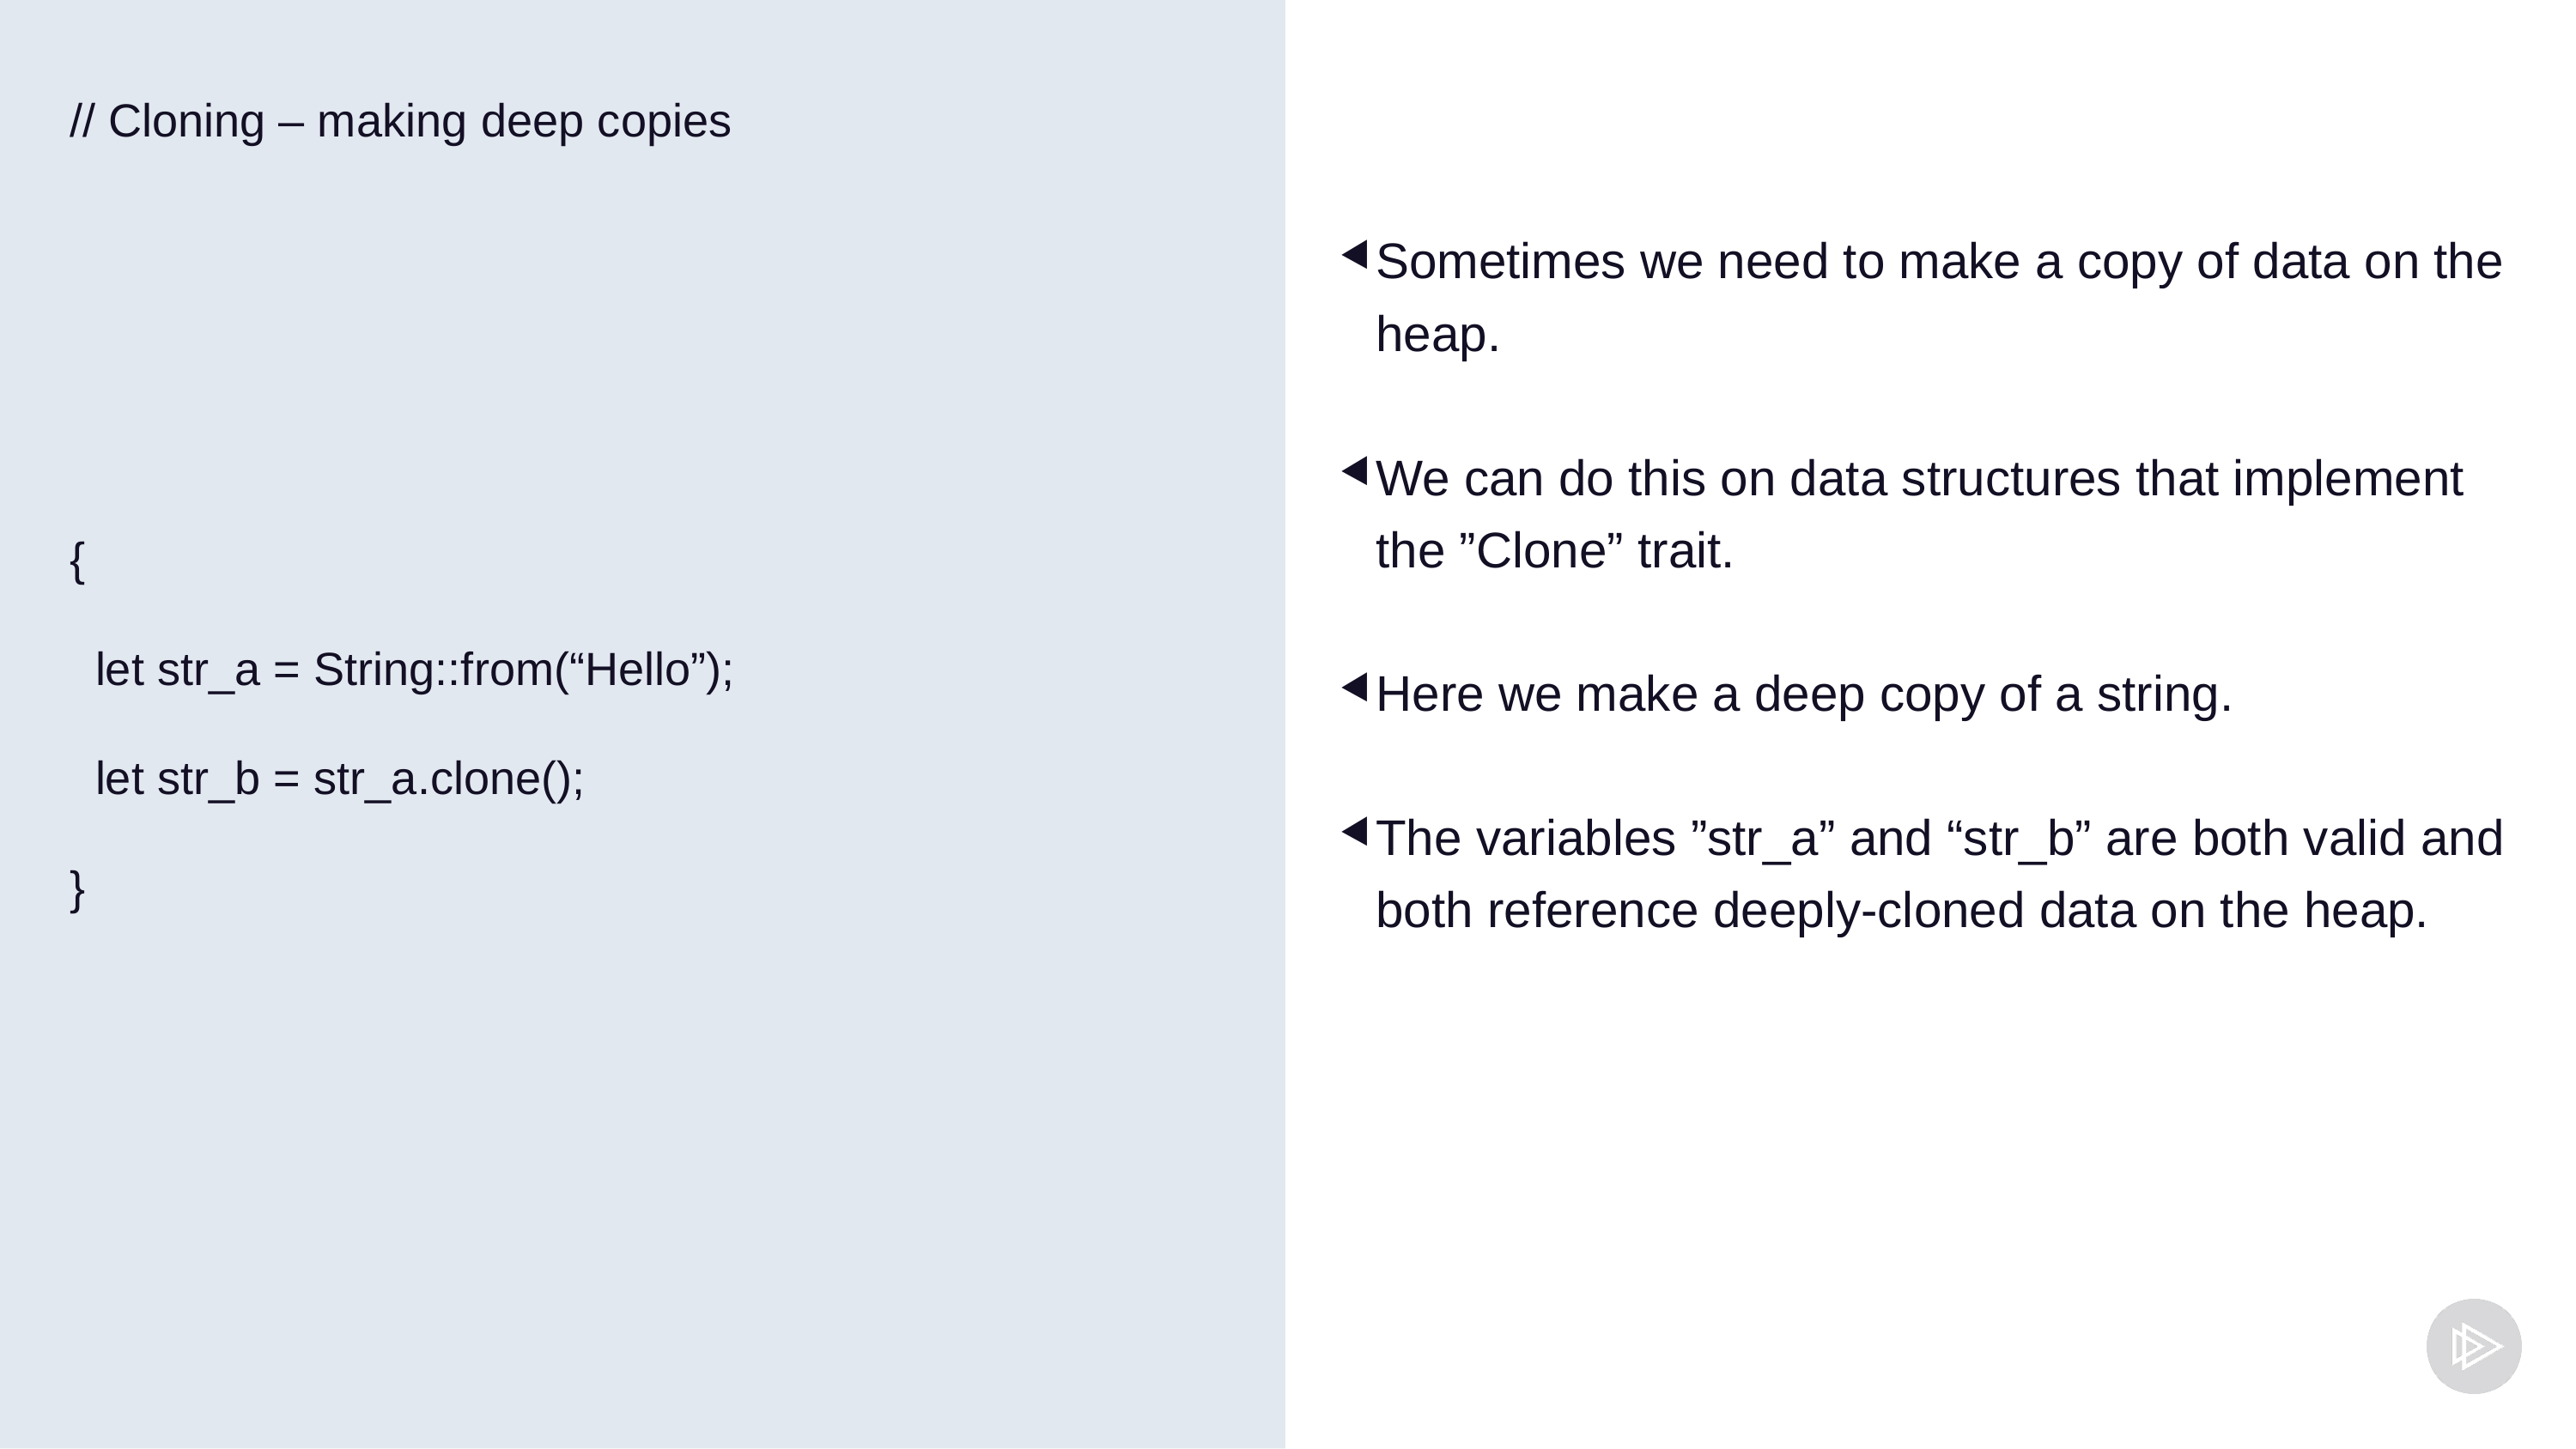

// Cloning – making deep copies

{
  let str_a = String::from(“Hello”);
  let str_b = str_a.clone();
}

Sometimes we need to make a copy of data on the heap.

We can do this on data structures that implement the ”Clone” trait.

Here we make a deep copy of a string.

The variables ”str_a” and “str_b” are both valid and both reference deeply-cloned data on the heap.